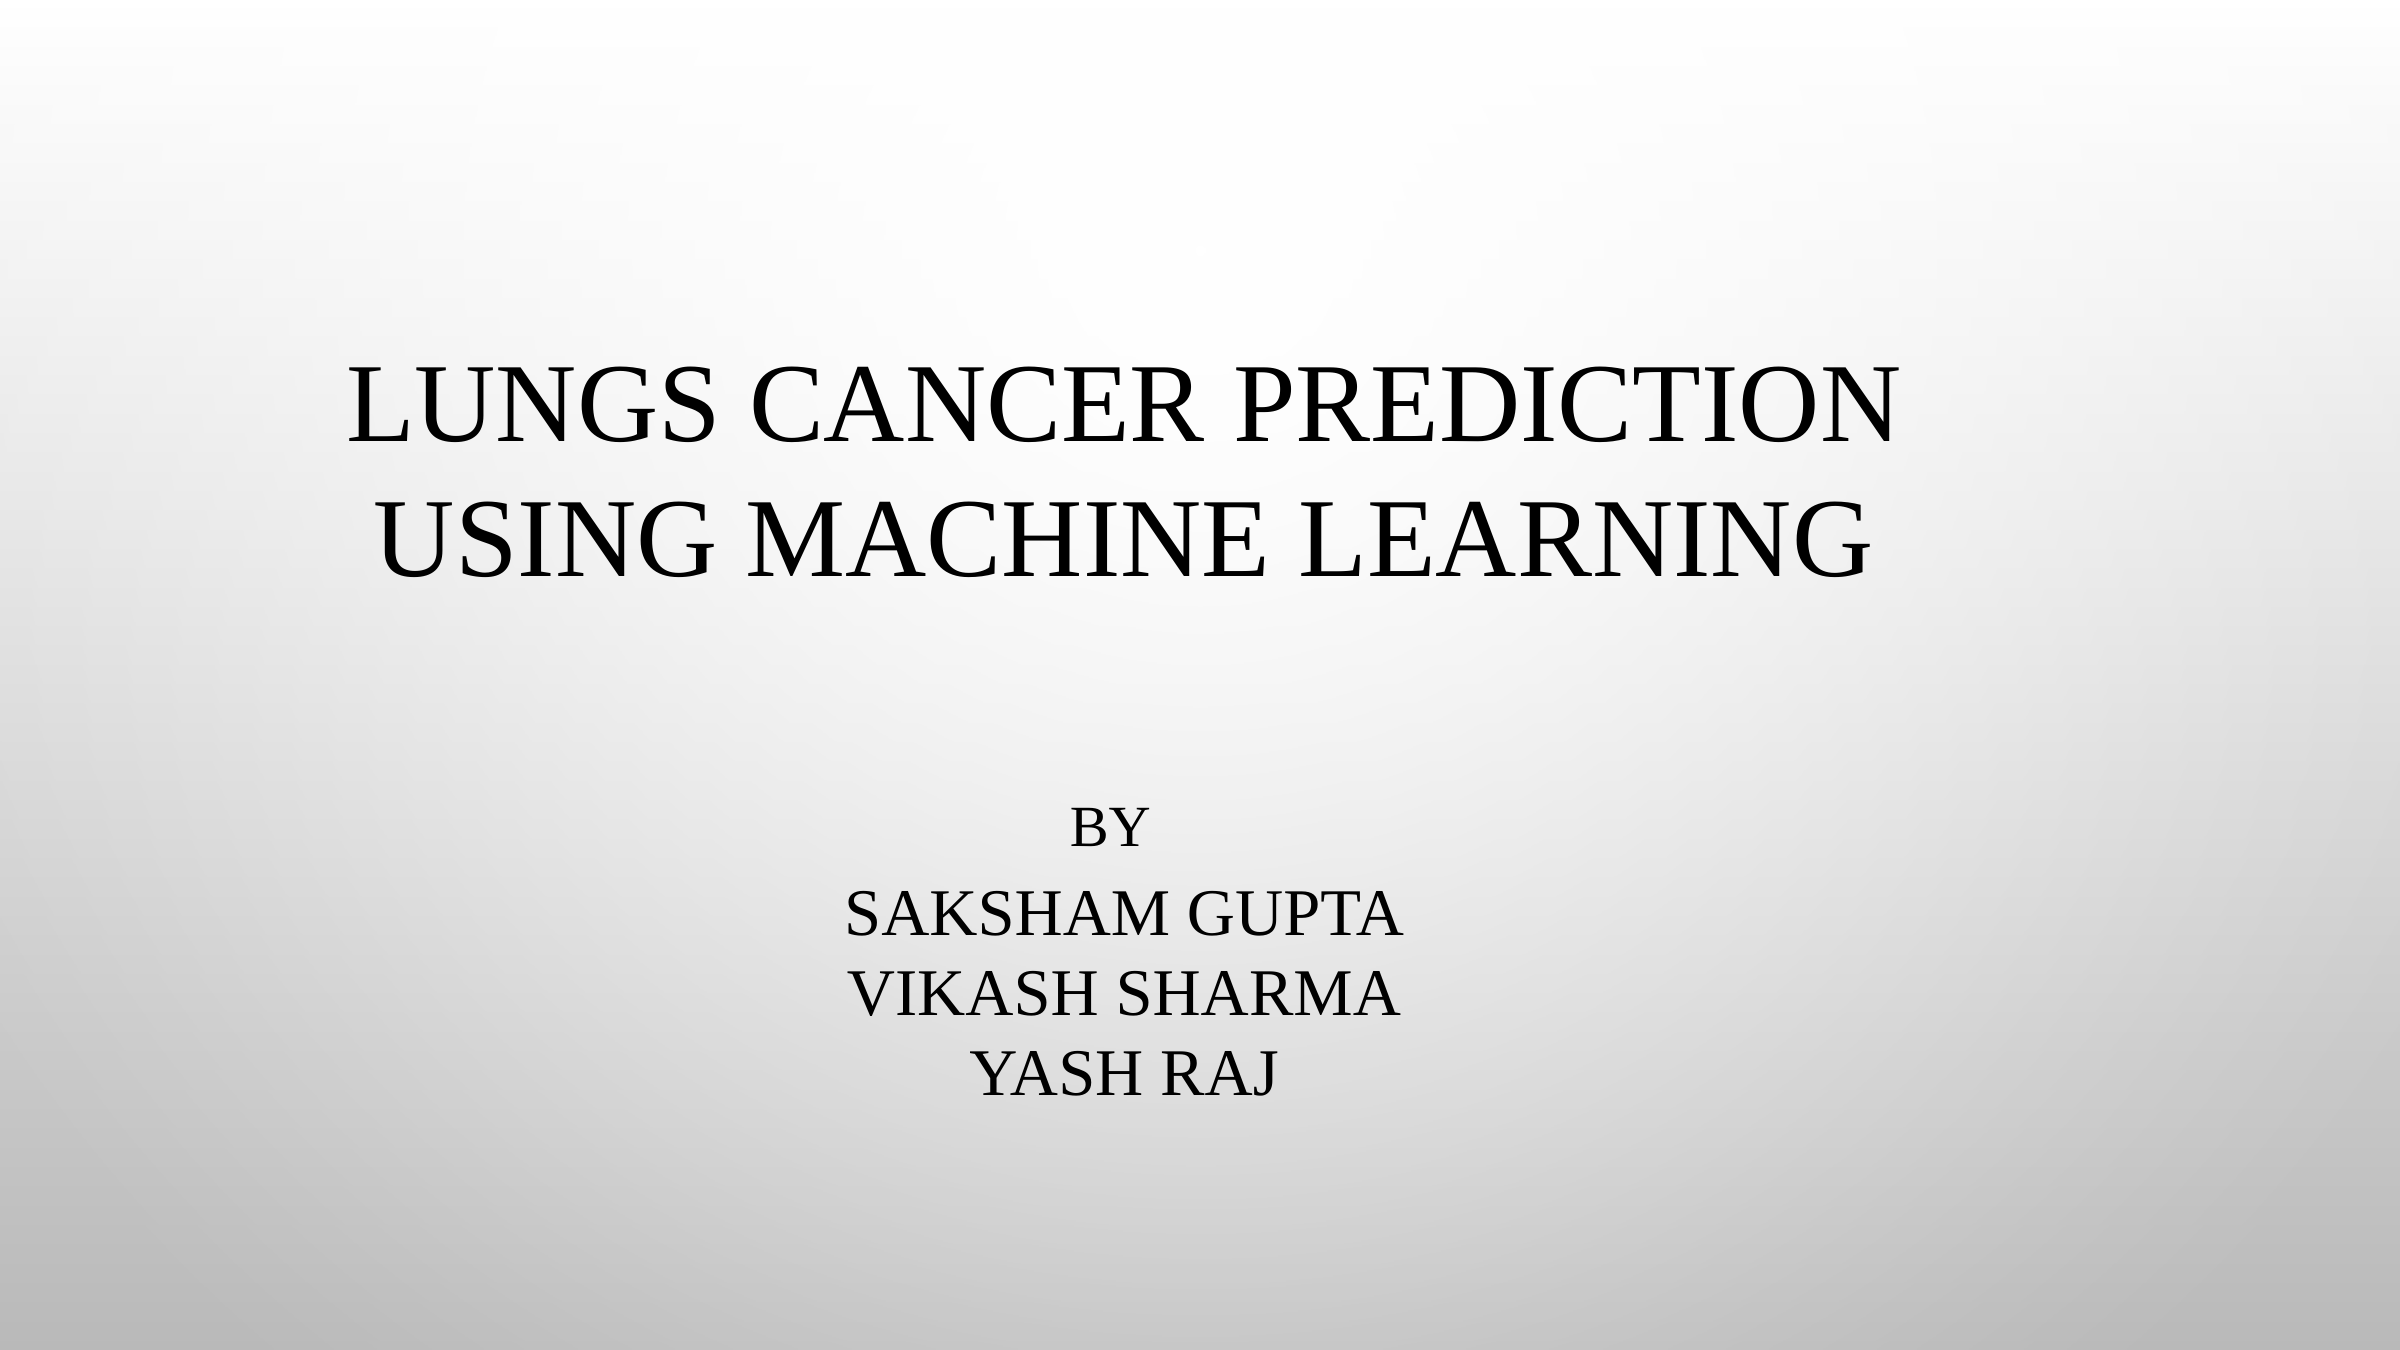

LUNGS CANCER PREDICTION USING MACHINE LEARNING

BY
SAKSHAM GUPTA
VIKASH SHARMA
YASH RAJ